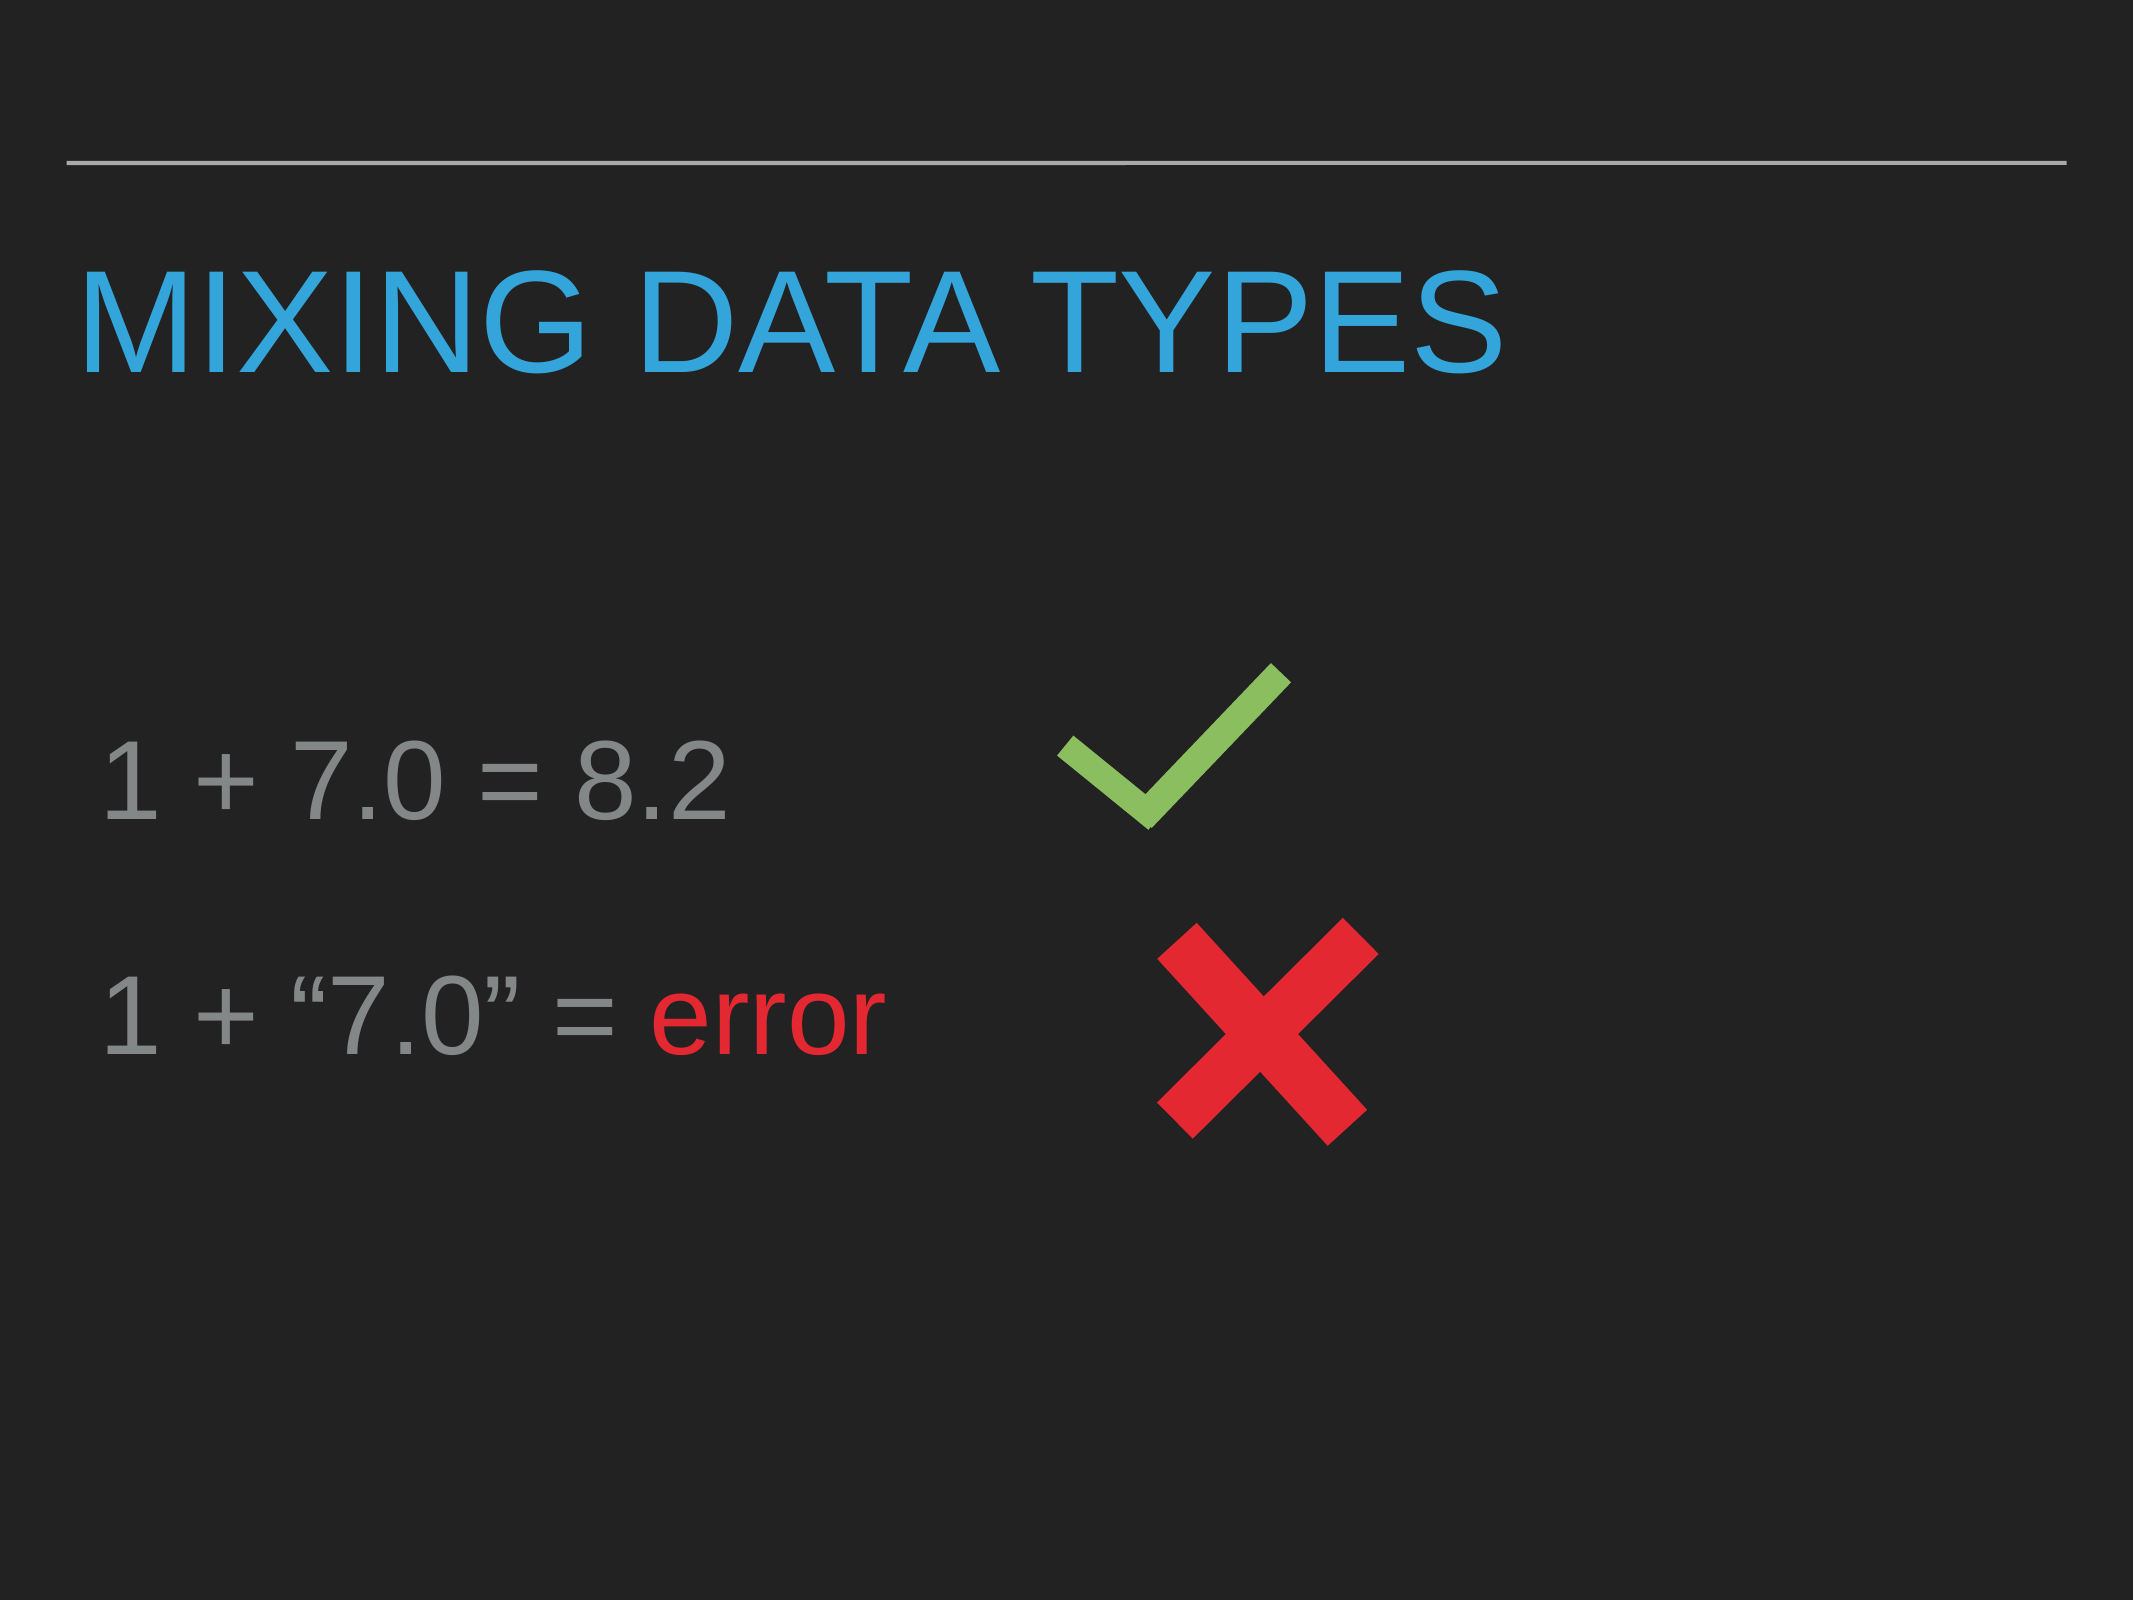

# Mixing data types

1 + 7.0 = 8.2

1 + “7.0” = error